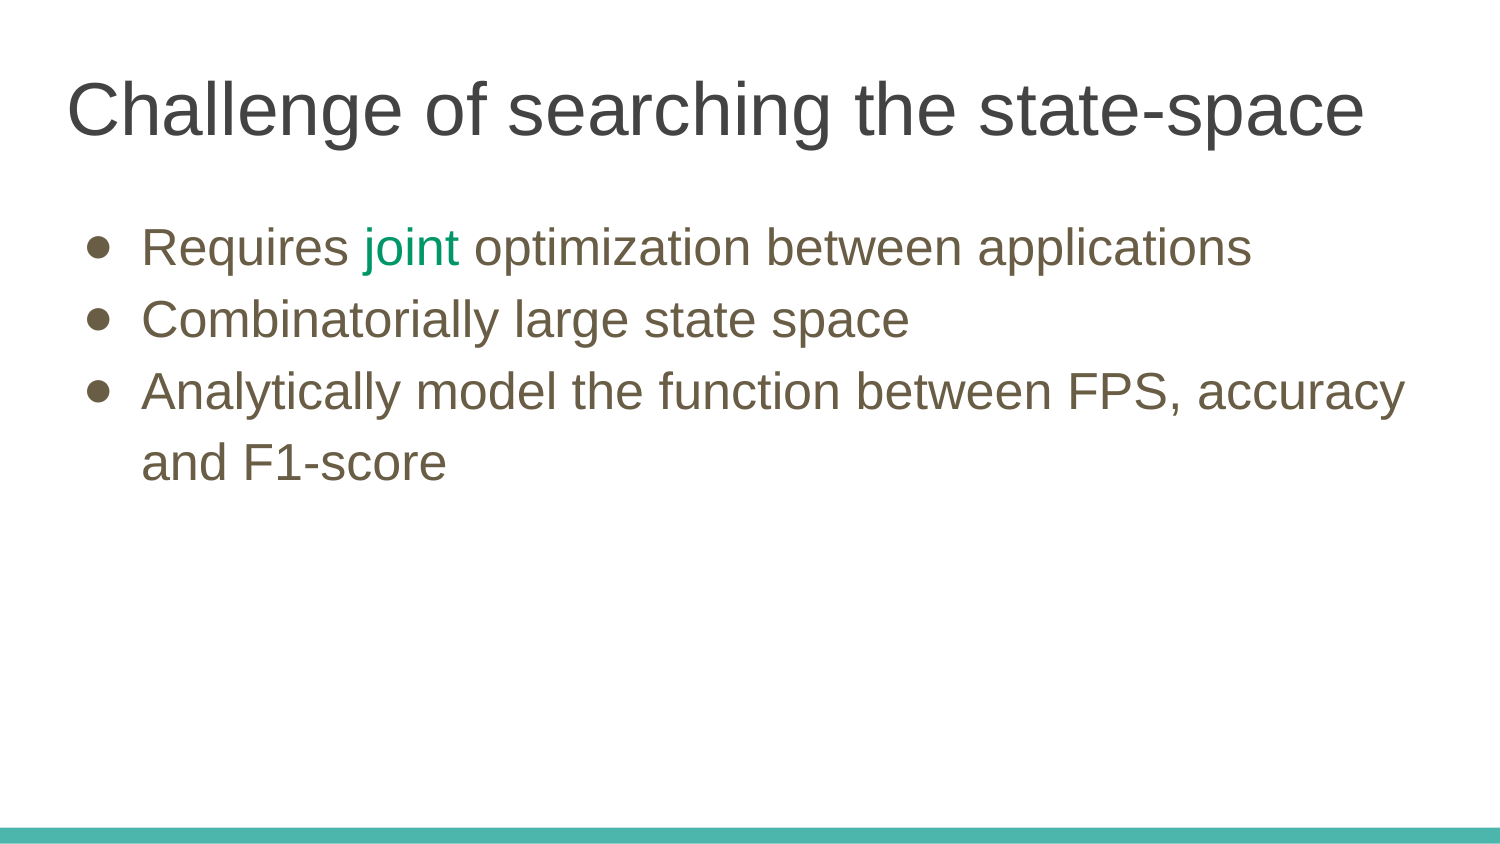

# Challenge of searching the state-space
Requires joint optimization between applications
Combinatorially large state space
Analytically model the function between FPS, accuracy and F1-score